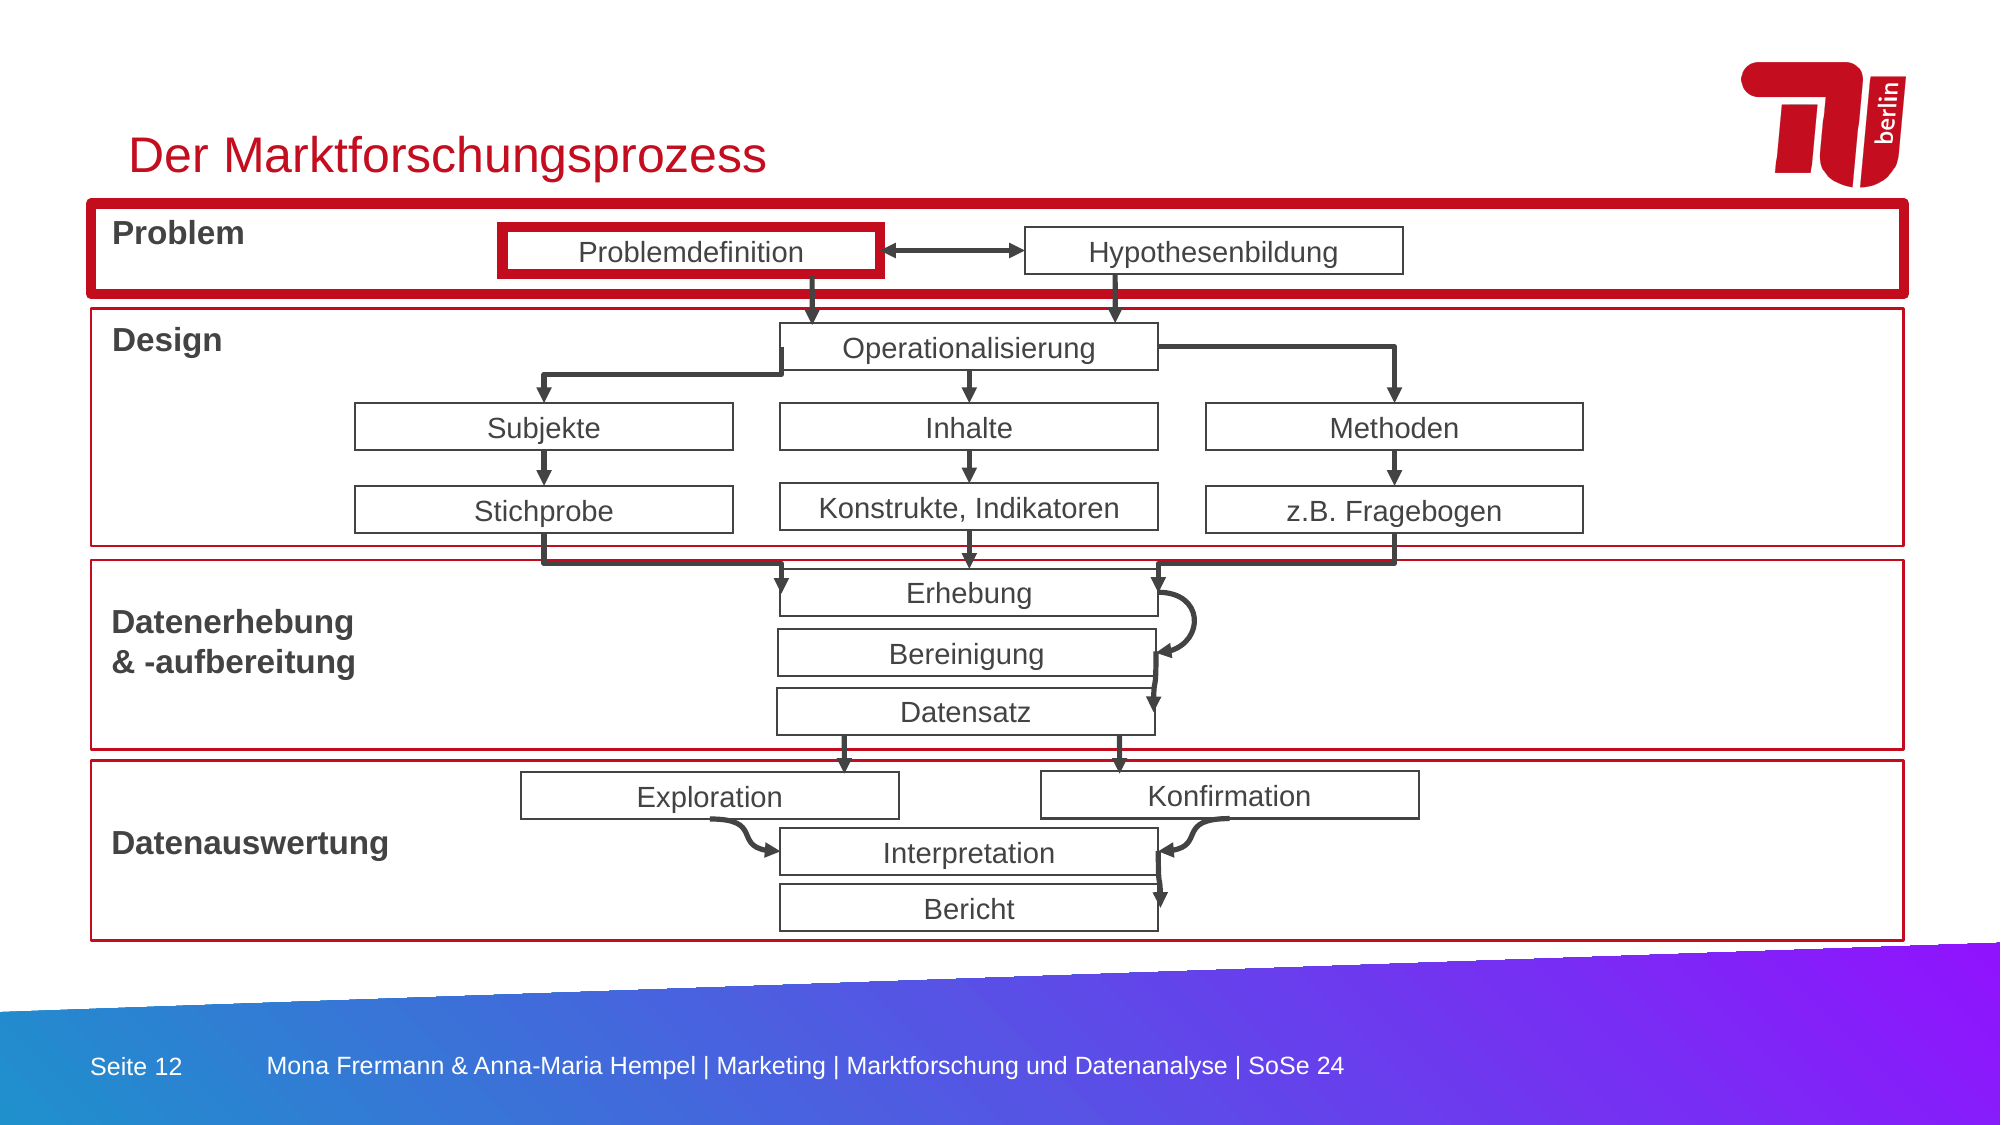

# Der Marktforschungsprozess

Problem

Design

Datenerhebung
& -aufbereitung

Datenauswertung
Erhebung
Bereinigung
Datensatz
Konfirmation
Exploration
Interpretation
Bericht
Problemdefinition
Hypothesenbildung
Operationalisierung
Subjekte
Inhalte
Methoden
Konstrukte, Indikatoren
Stichprobe
z.B. Fragebogen